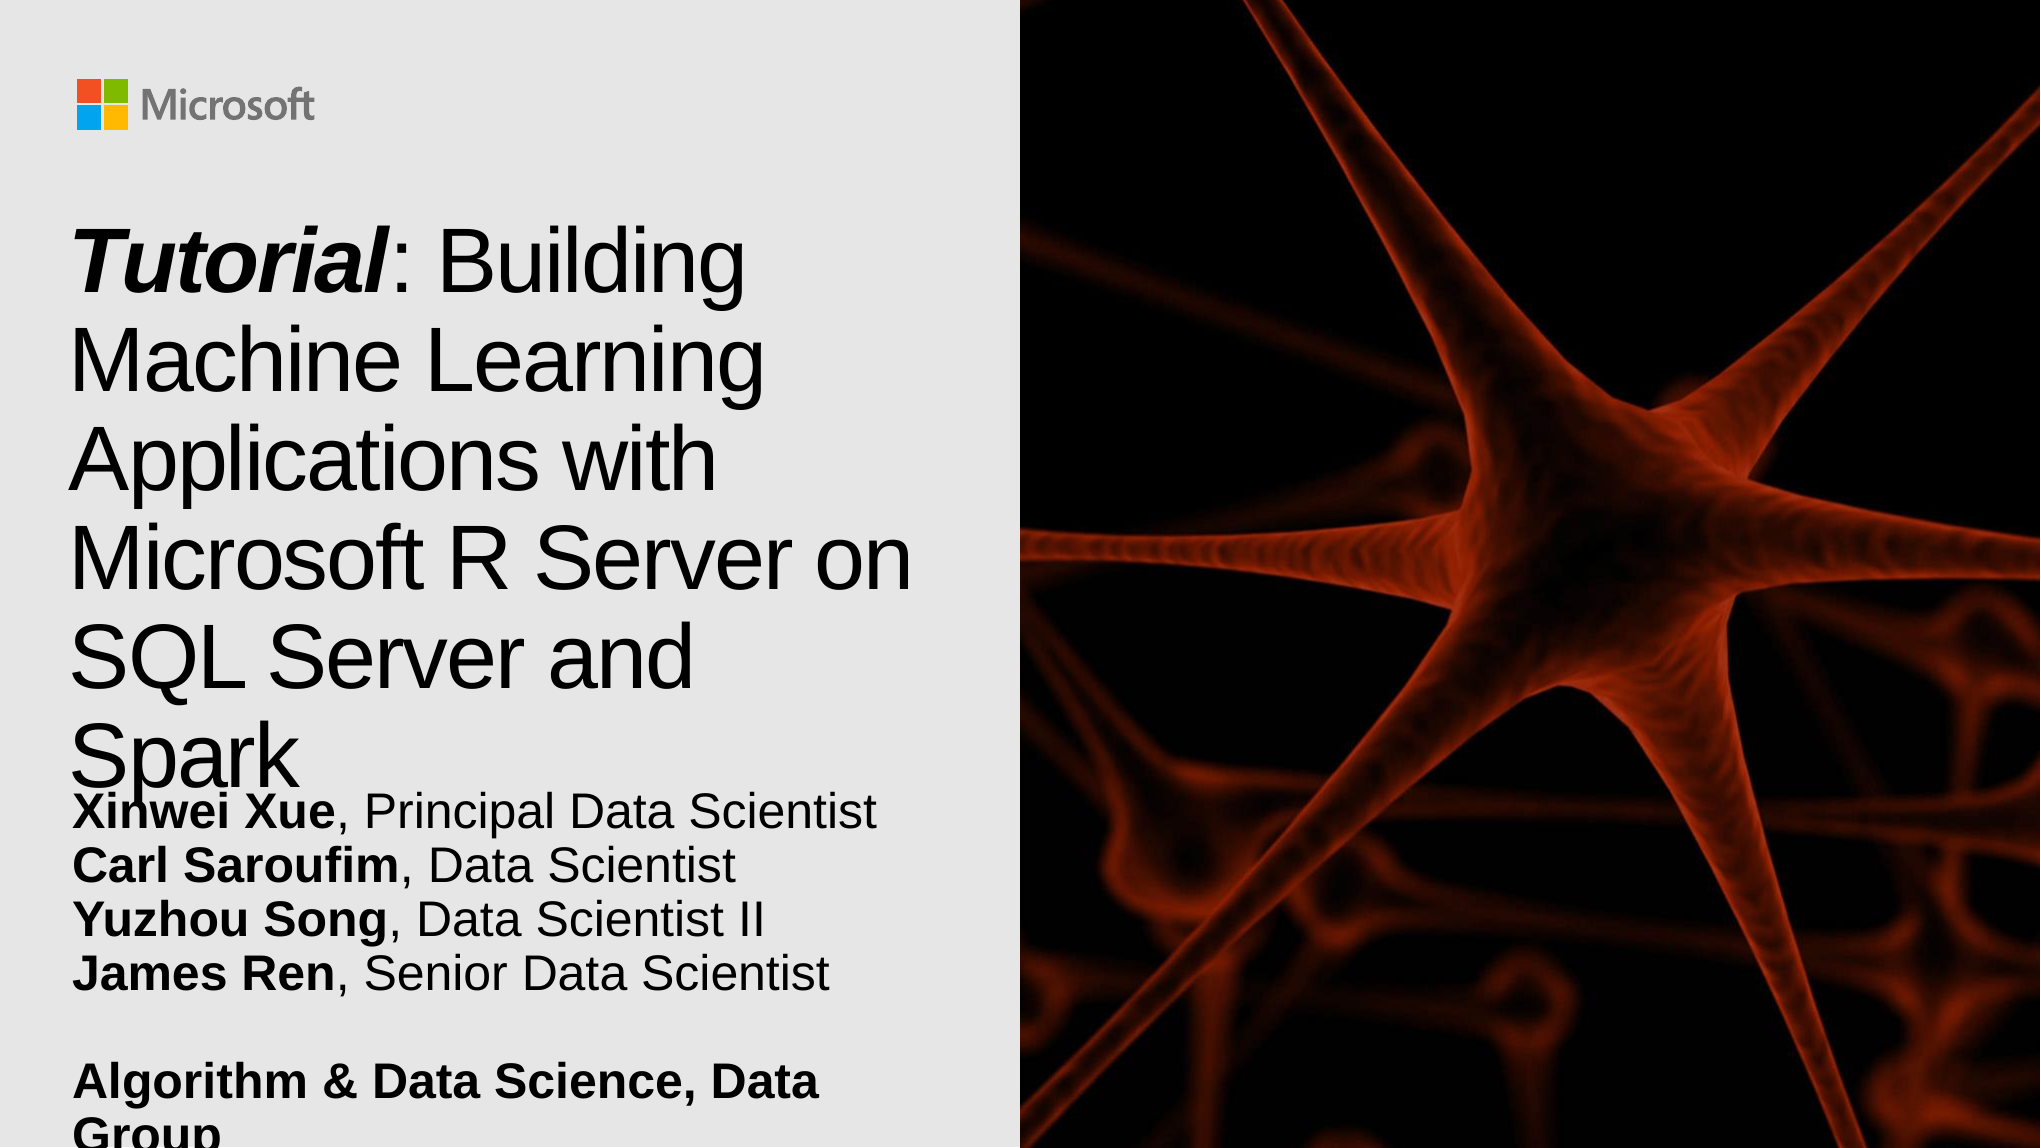

# Tutorial: Building Machine Learning Applications with Microsoft R Server on SQL Server and Spark
Xinwei Xue, Principal Data Scientist
Carl Saroufim, Data Scientist
Yuzhou Song, Data Scientist II
James Ren, Senior Data Scientist

Algorithm & Data Science, Data Group